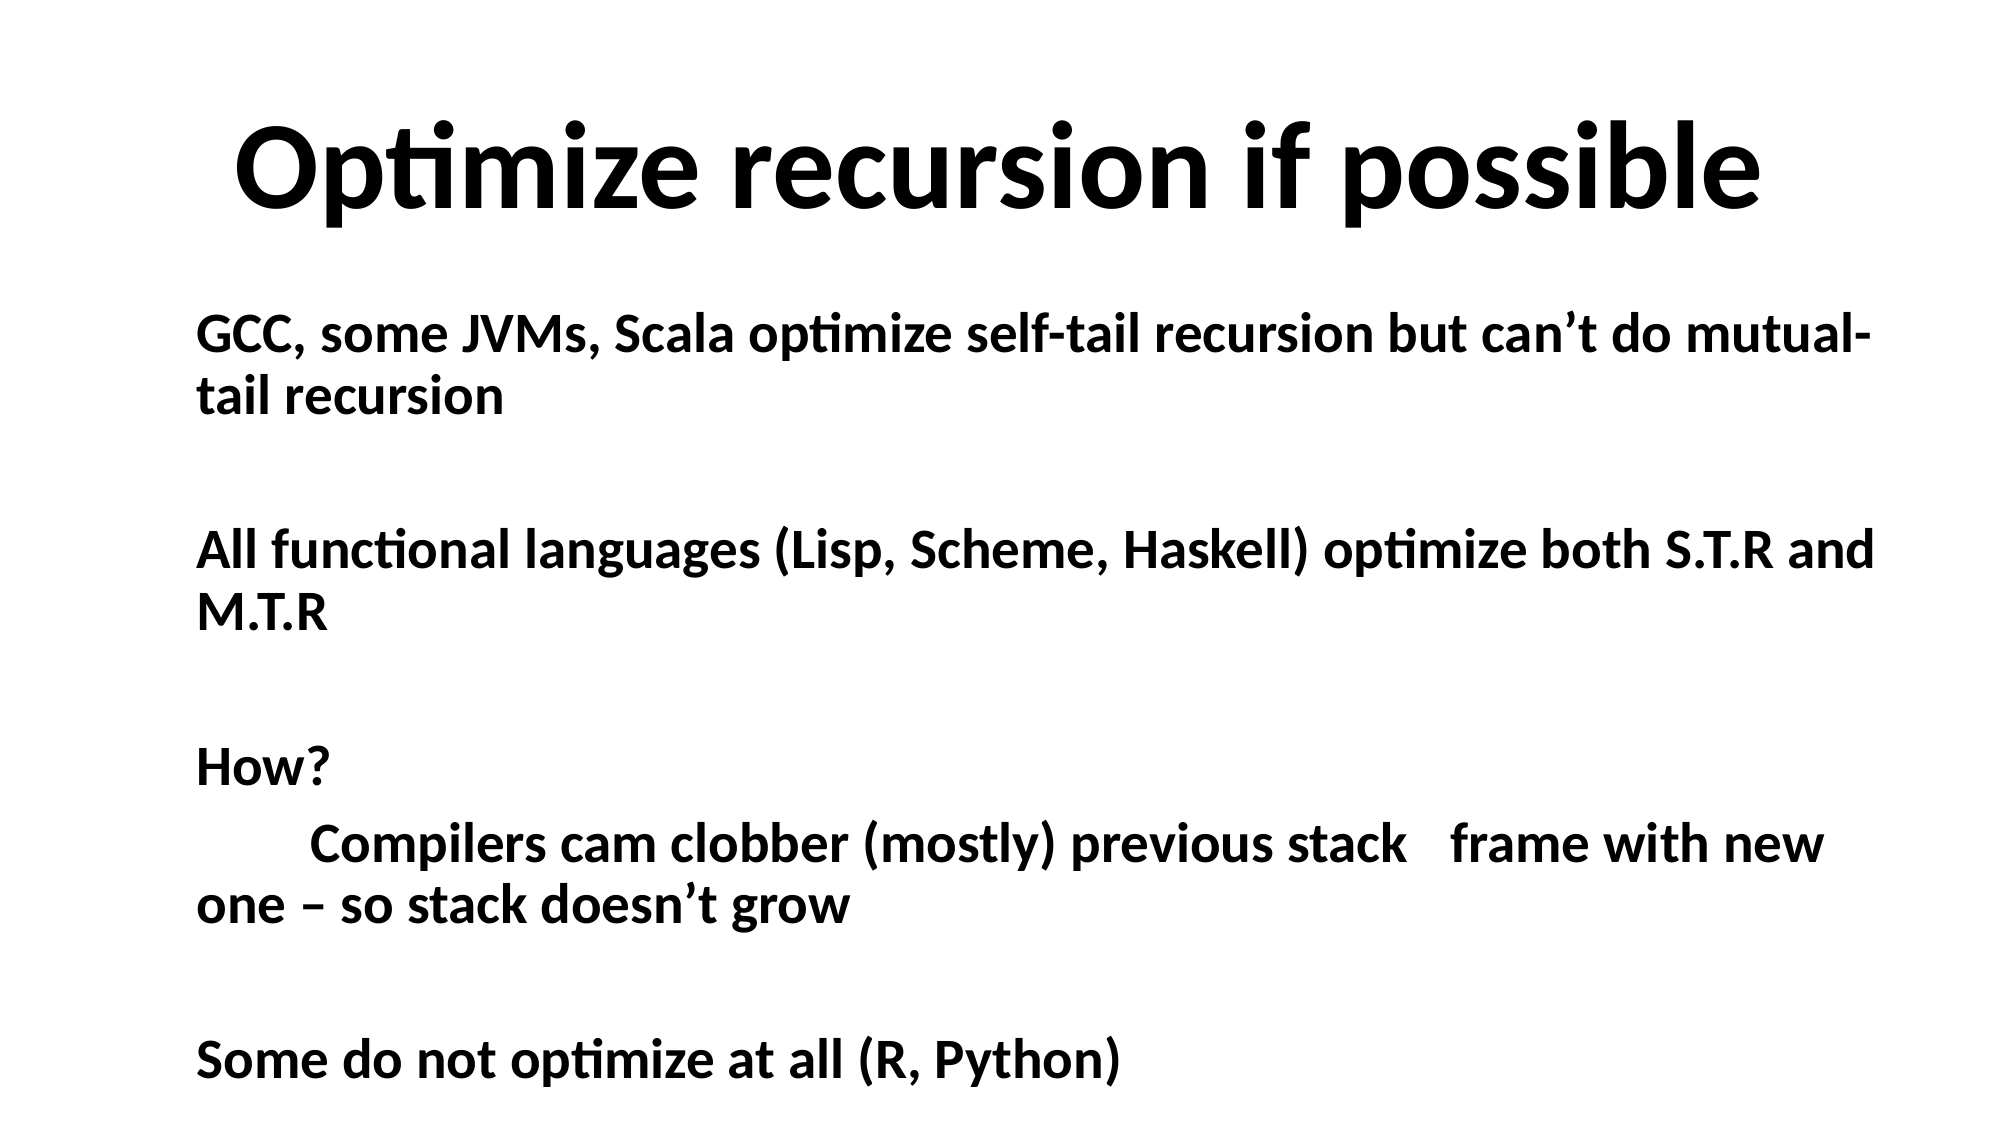

# Optimize recursion if possible
GCC, some JVMs, Scala optimize self-tail recursion but can’t do mutual-tail recursion

All functional languages (Lisp, Scheme, Haskell) optimize both S.T.R and M.T.R

How?
	Compilers cam clobber (mostly) previous stack 	frame with new one – so stack doesn’t grow

Some do not optimize at all (R, Python)